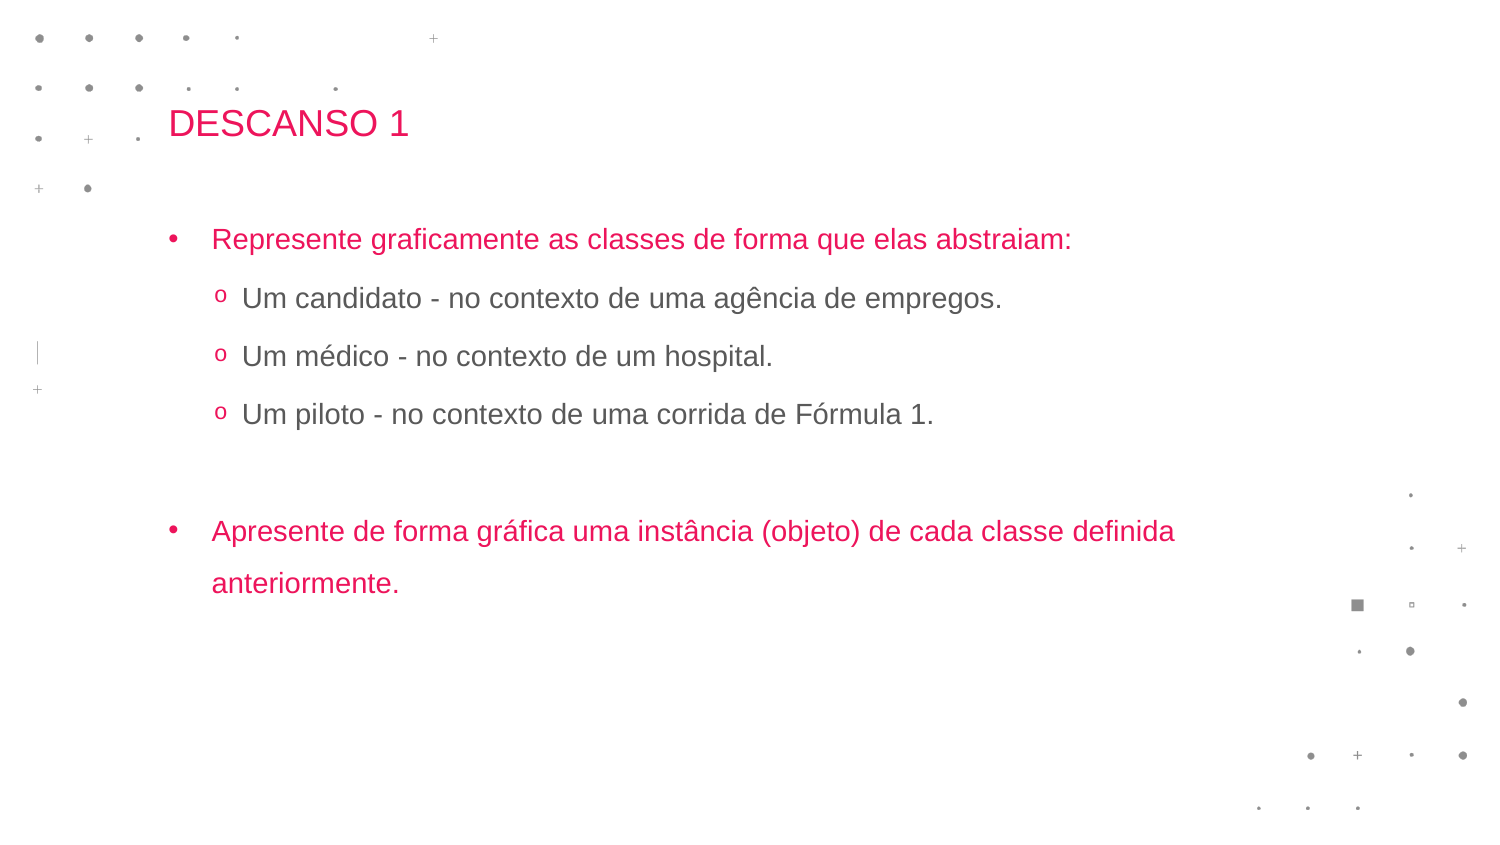

DESCANSO 1
Represente graficamente as classes de forma que elas abstraiam:
Um candidato - no contexto de uma agência de empregos.
Um médico - no contexto de um hospital.
Um piloto - no contexto de uma corrida de Fórmula 1.

Apresente de forma gráfica uma instância (objeto) de cada classe definida anteriormente.